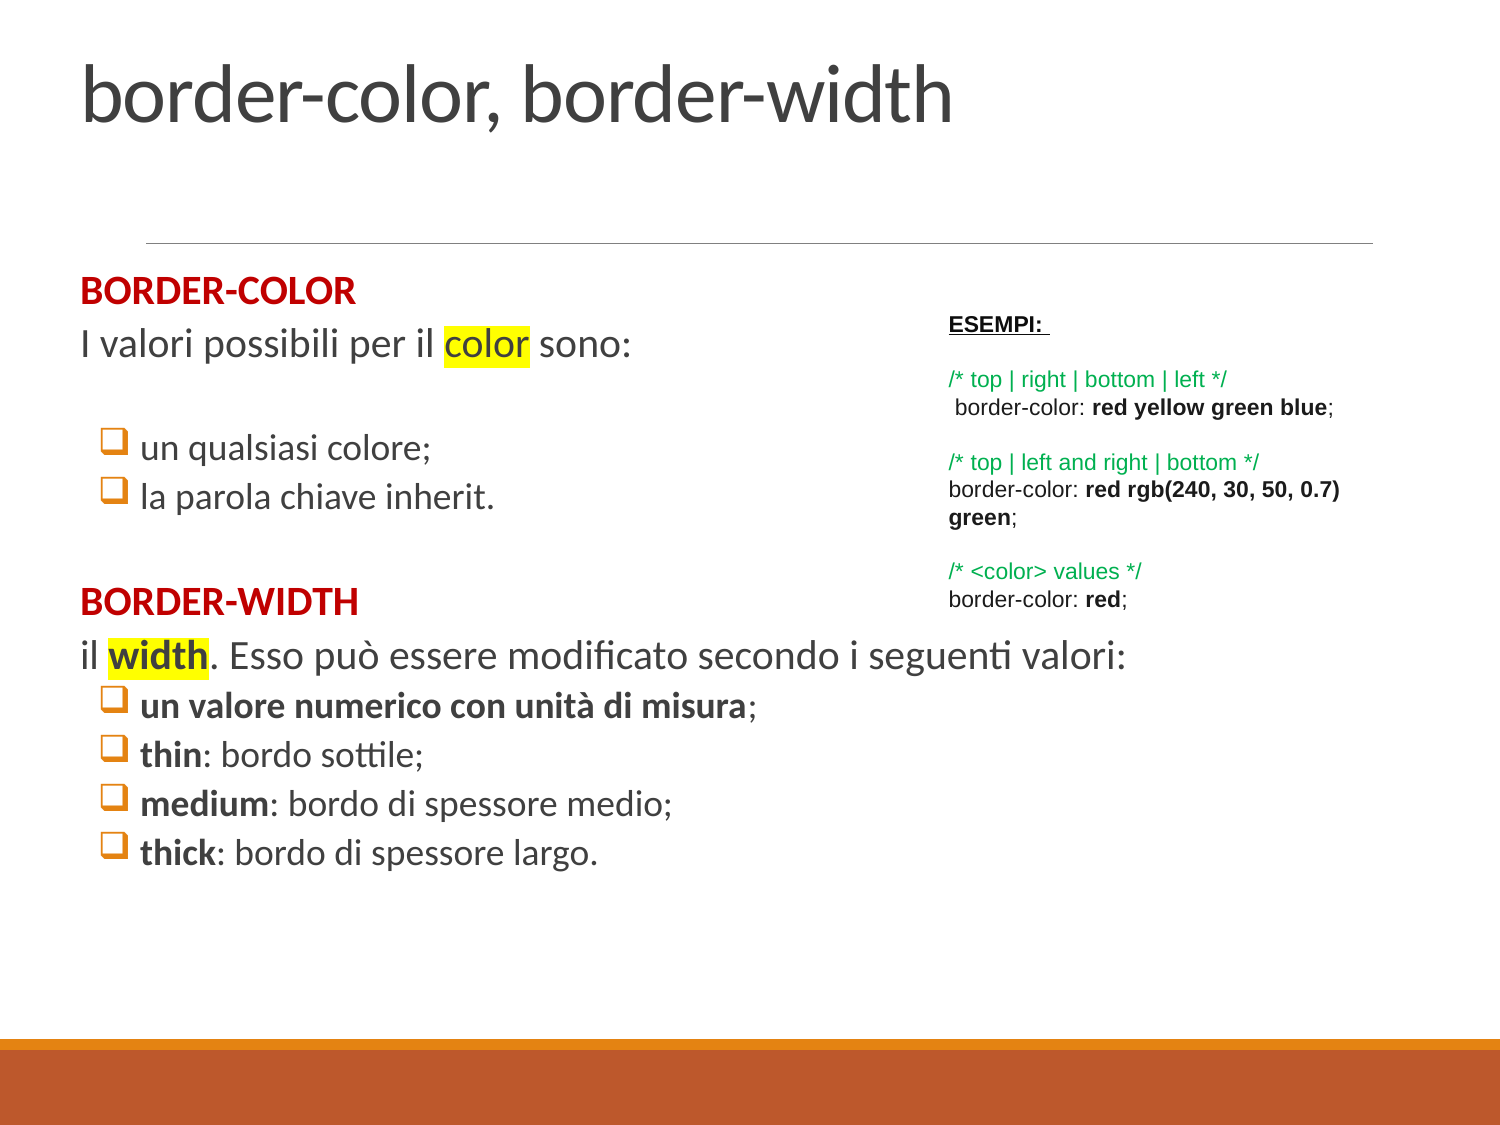

# border-color, border-width
BORDER-COLOR
I valori possibili per il color sono:

 un qualsiasi colore;
 la parola chiave inherit.

BORDER-WIDTH
il width. Esso può essere modificato secondo i seguenti valori:
 un valore numerico con unità di misura;
 thin: bordo sottile;
 medium: bordo di spessore medio;
 thick: bordo di spessore largo.
ESEMPI:

/* top | right | bottom | left */
 border-color: red yellow green blue;
/* top | left and right | bottom */
border-color: red rgb(240, 30, 50, 0.7) green;

/* <color> values */
border-color: red;